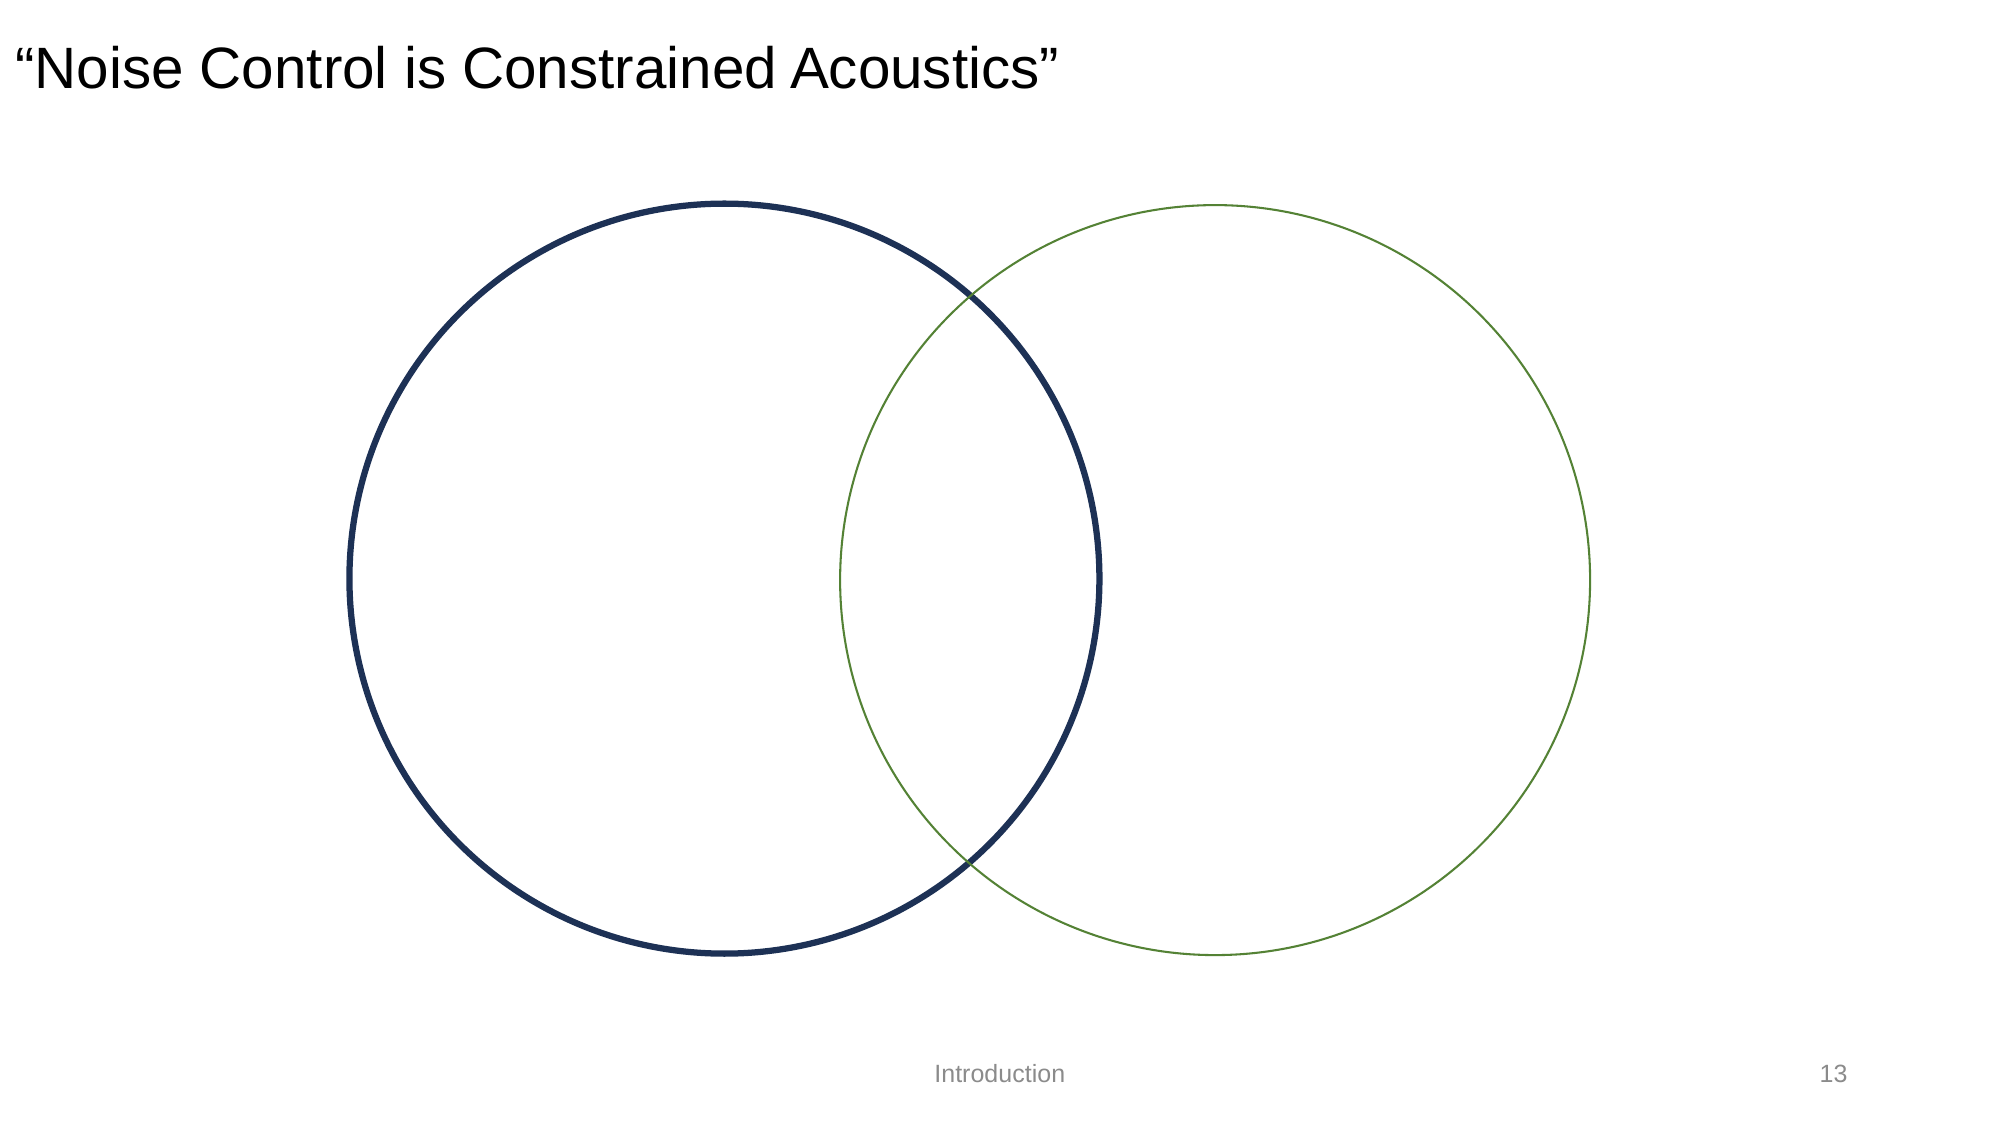

# “Noise Control is Constrained Acoustics”

Introduction
13